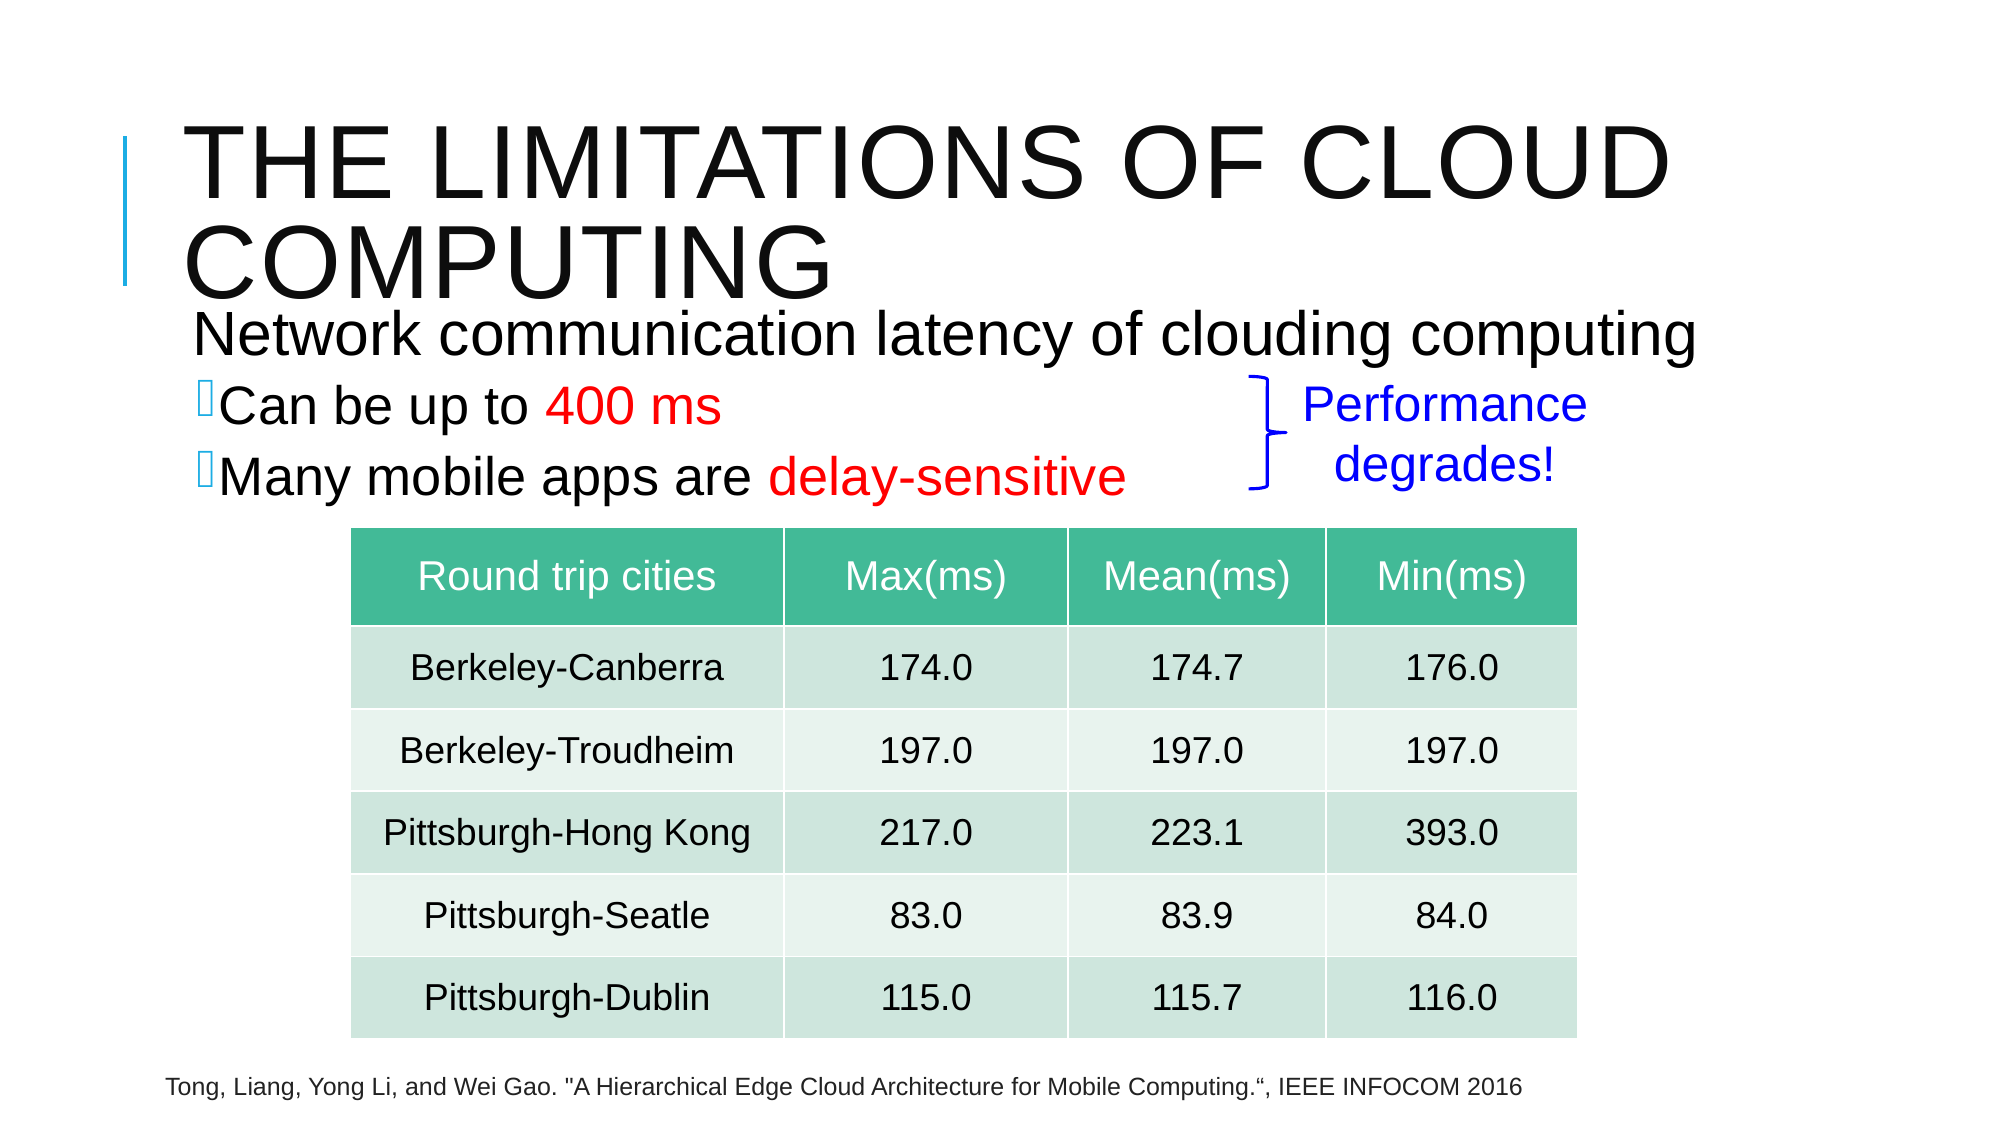

# The limitations of Cloud Computing
Network communication latency of clouding computing
Can be up to 400 ms
Many mobile apps are delay-sensitive

Performance
degrades!

| Round trip cities | Max(ms) | Mean(ms) | Min(ms) |
| --- | --- | --- | --- |
| Berkeley-Canberra | 174.0 | 174.7 | 176.0 |
| Berkeley-Troudheim | 197.0 | 197.0 | 197.0 |
| Pittsburgh-Hong Kong | 217.0 | 223.1 | 393.0 |
| Pittsburgh-Seatle | 83.0 | 83.9 | 84.0 |
| Pittsburgh-Dublin | 115.0 | 115.7 | 116.0 |
Tong, Liang, Yong Li, and Wei Gao. "A Hierarchical Edge Cloud Architecture for Mobile Computing.“, IEEE INFOCOM 2016